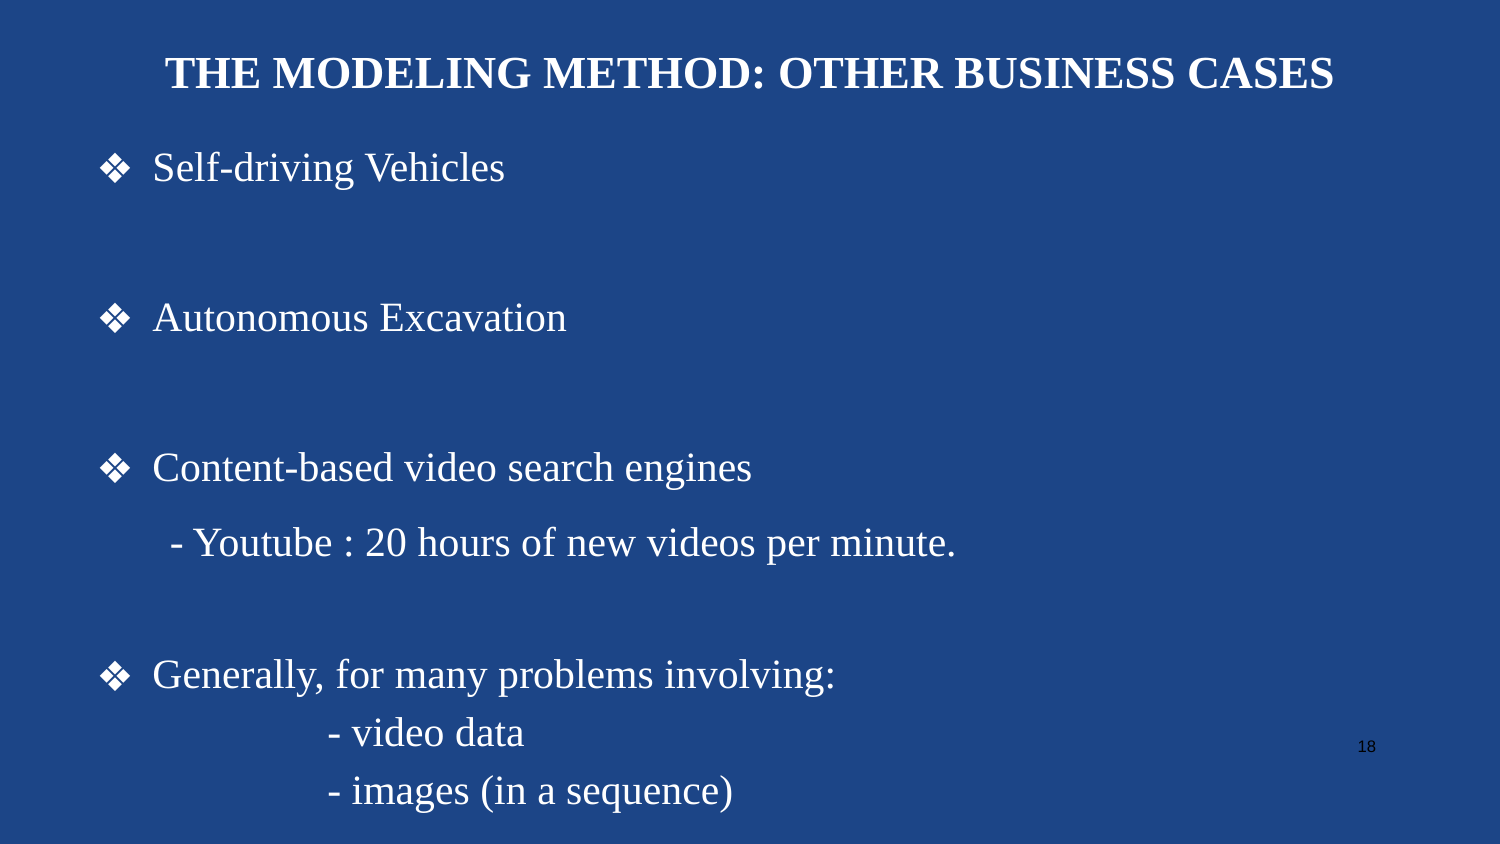

THE MODELING METHOD: OTHER BUSINESS CASES
Self-driving Vehicles

Autonomous Excavation

Content-based video search engines
       - Youtube : 20 hours of new videos per minute.

Generally, for many problems involving:
                      - video data
                      - images (in a sequence)

18